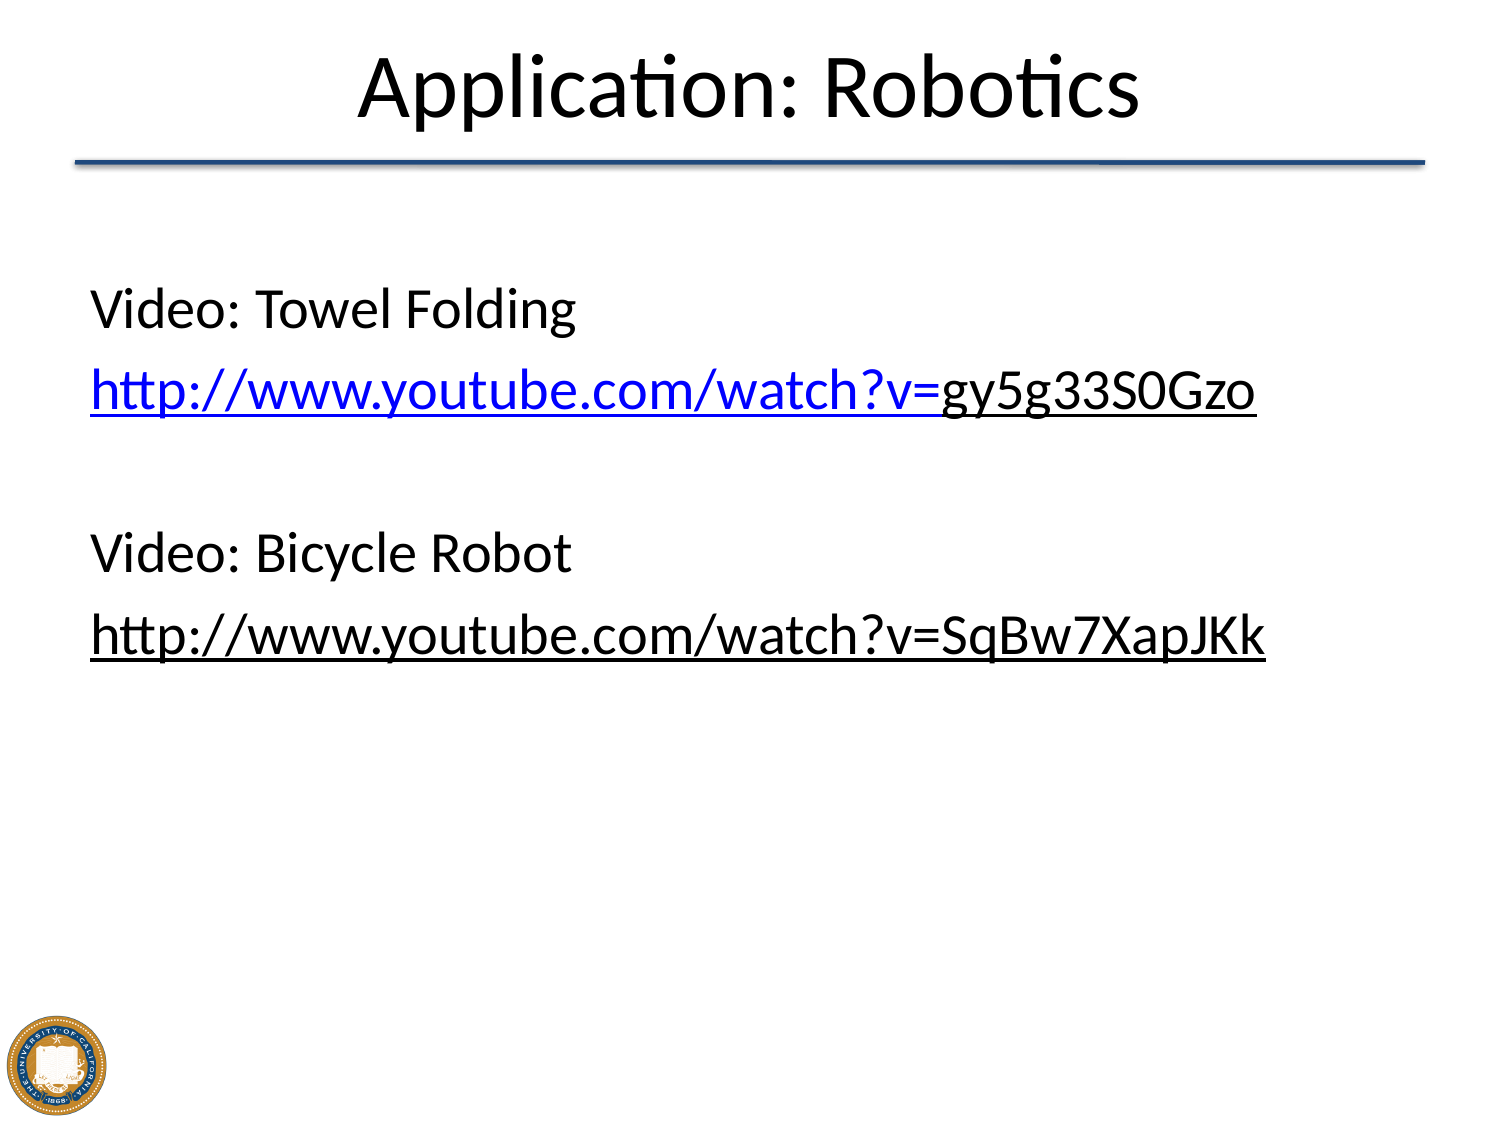

Application: Robotics
Video: Towel Folding
http://www.youtube.com/watch?v=gy5g33S0Gzo

Video: Bicycle Robot
http://www.youtube.com/watch?v=SqBw7XapJKk